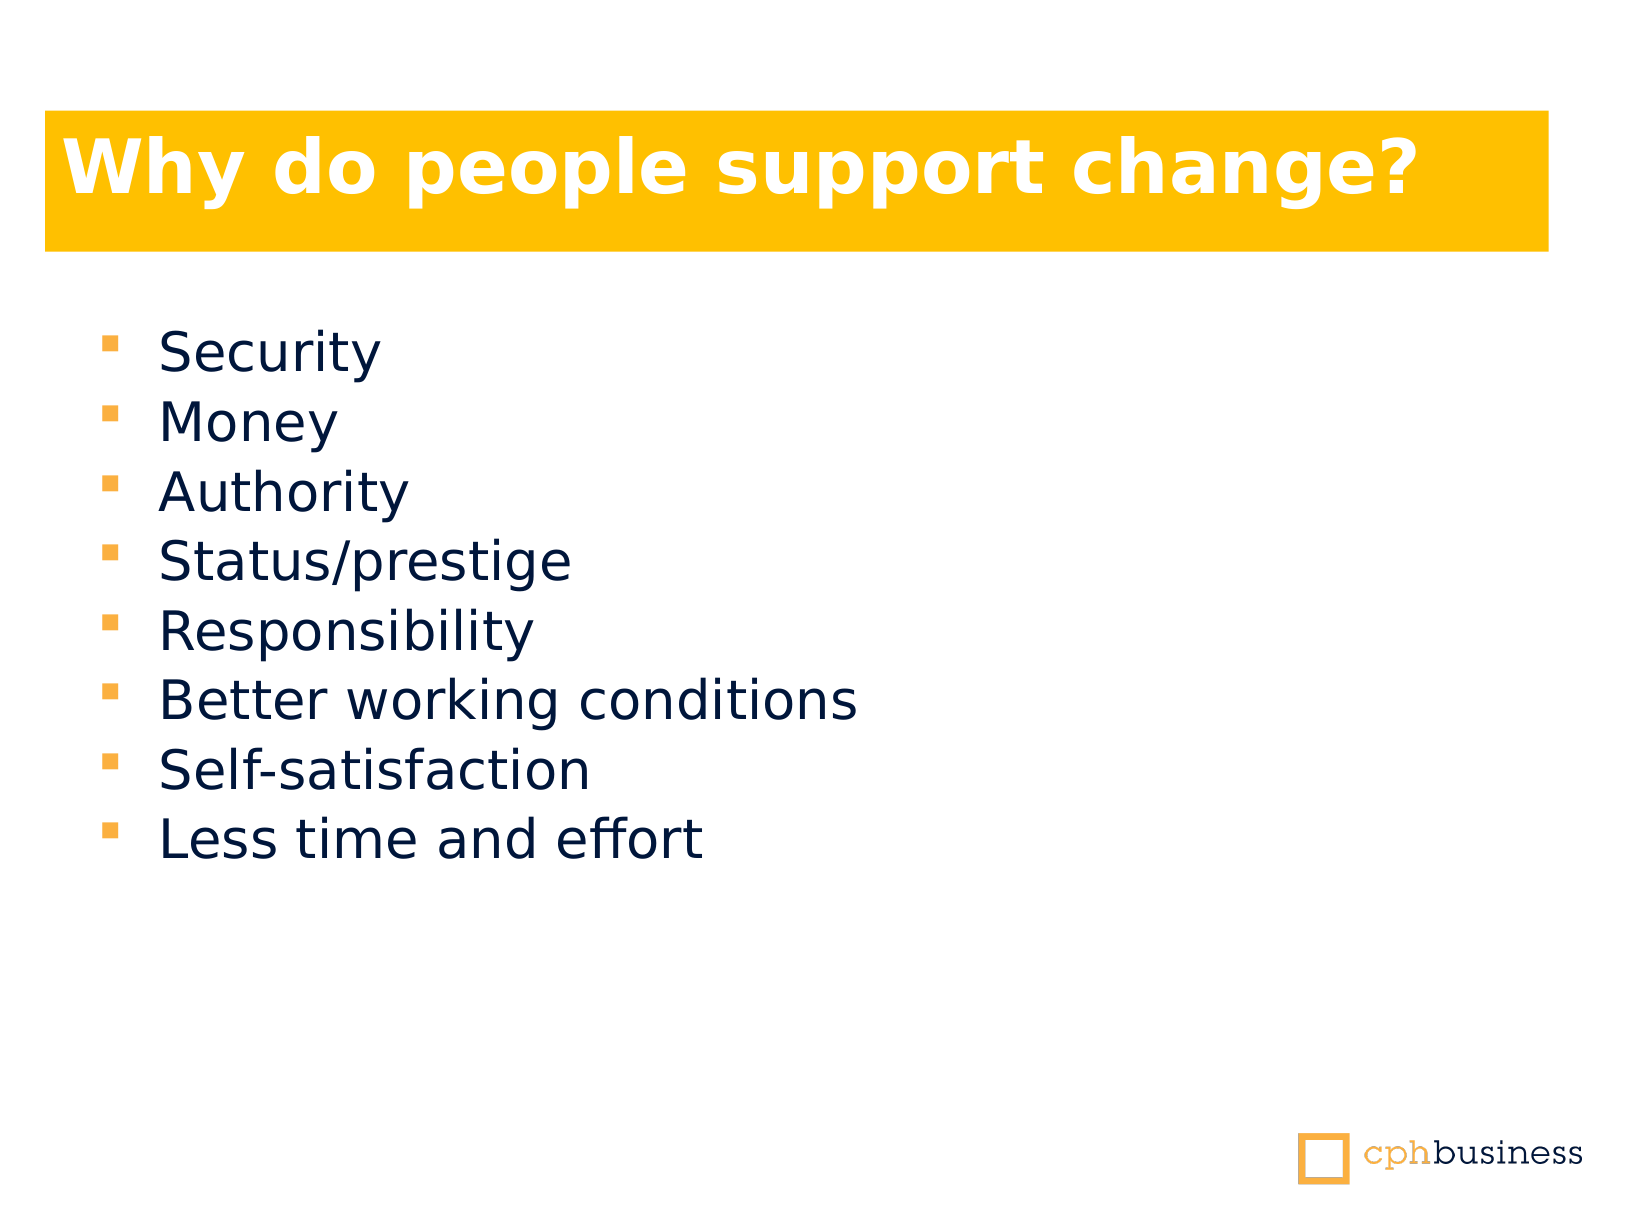

Why do people support change?
Security
Money
Authority
Status/prestige
Responsibility
Better working conditions
Self-satisfaction
Less time and effort